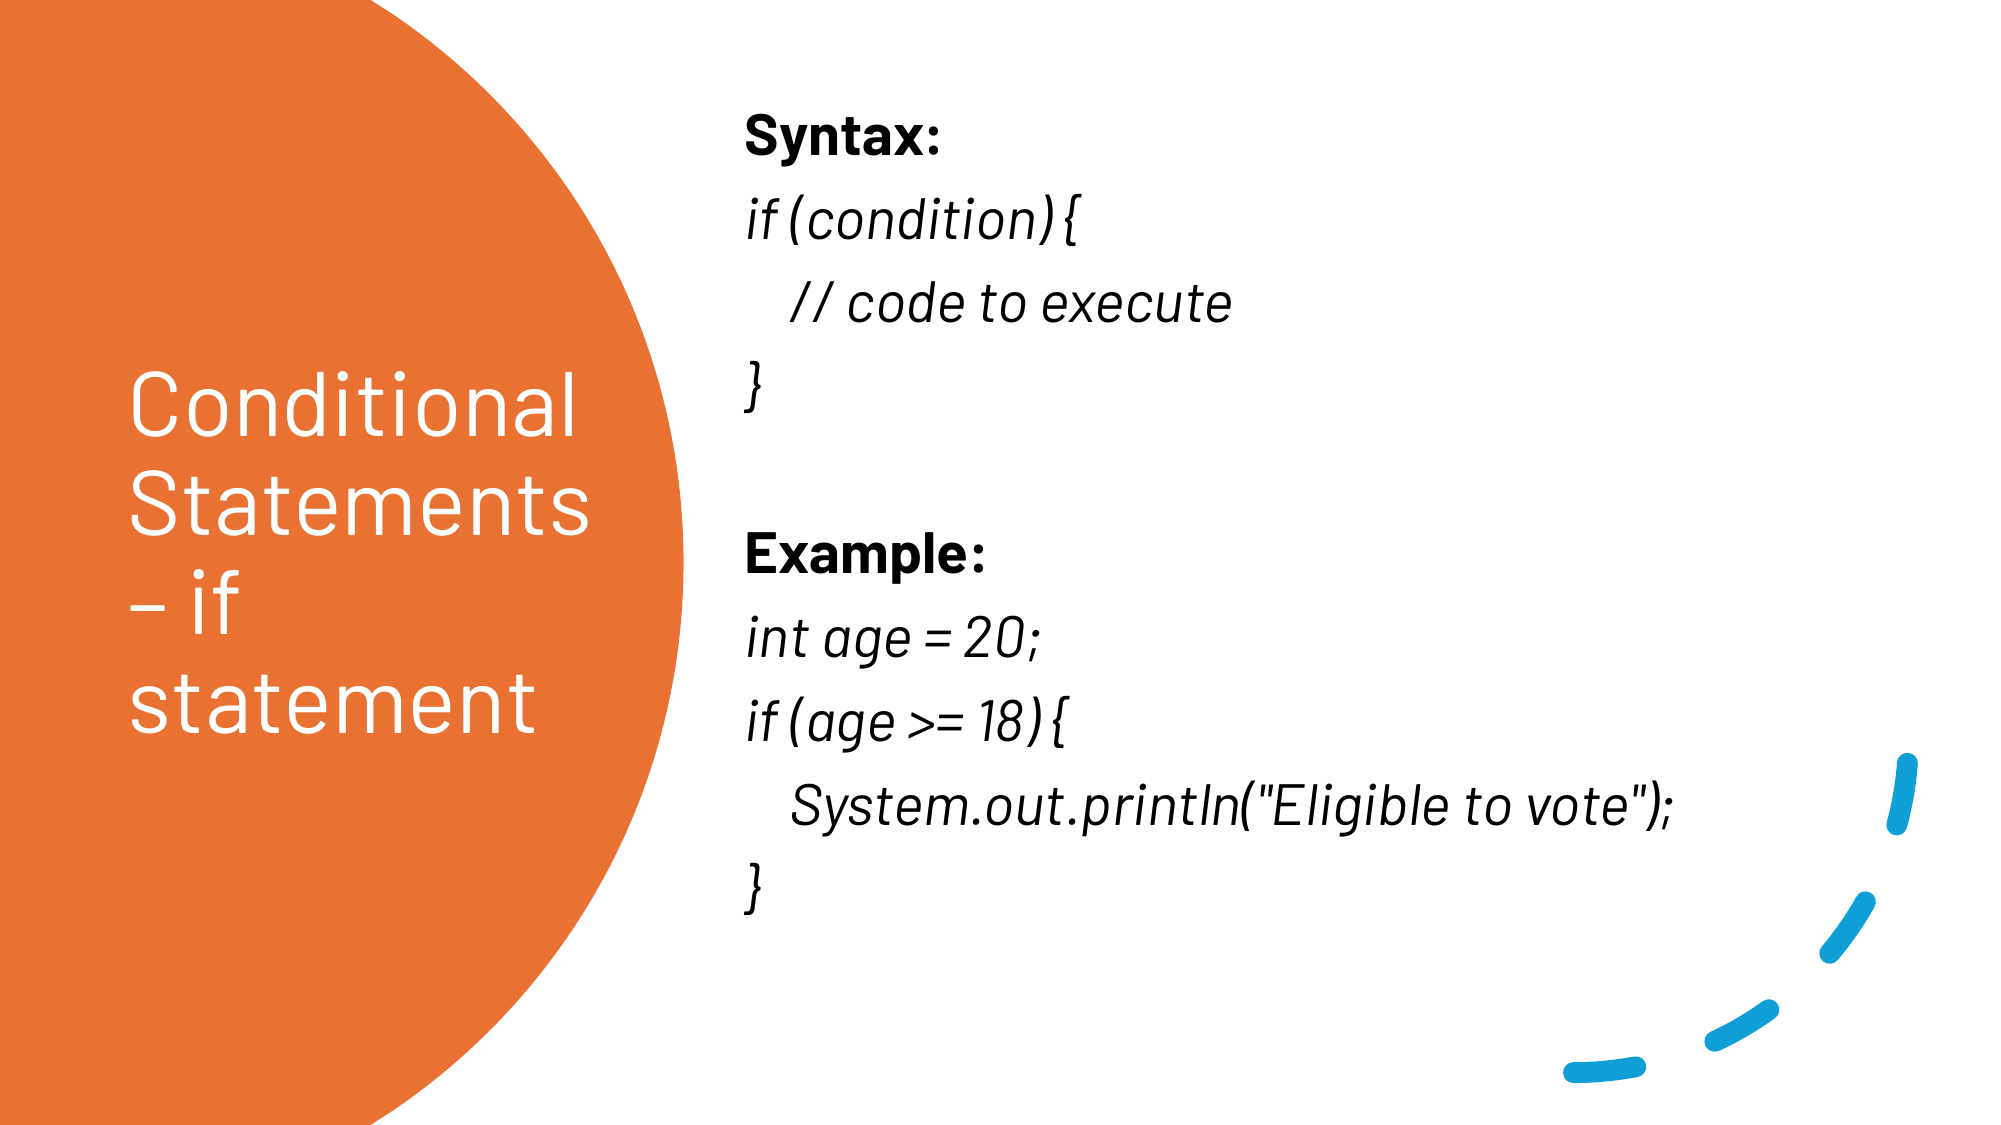

Syntax:
if (condition) {
    // code to execute
}

Example:
int age = 20;
if (age >= 18) {
    System.out.println("Eligible to vote");
}

# Conditional Statements – if statement